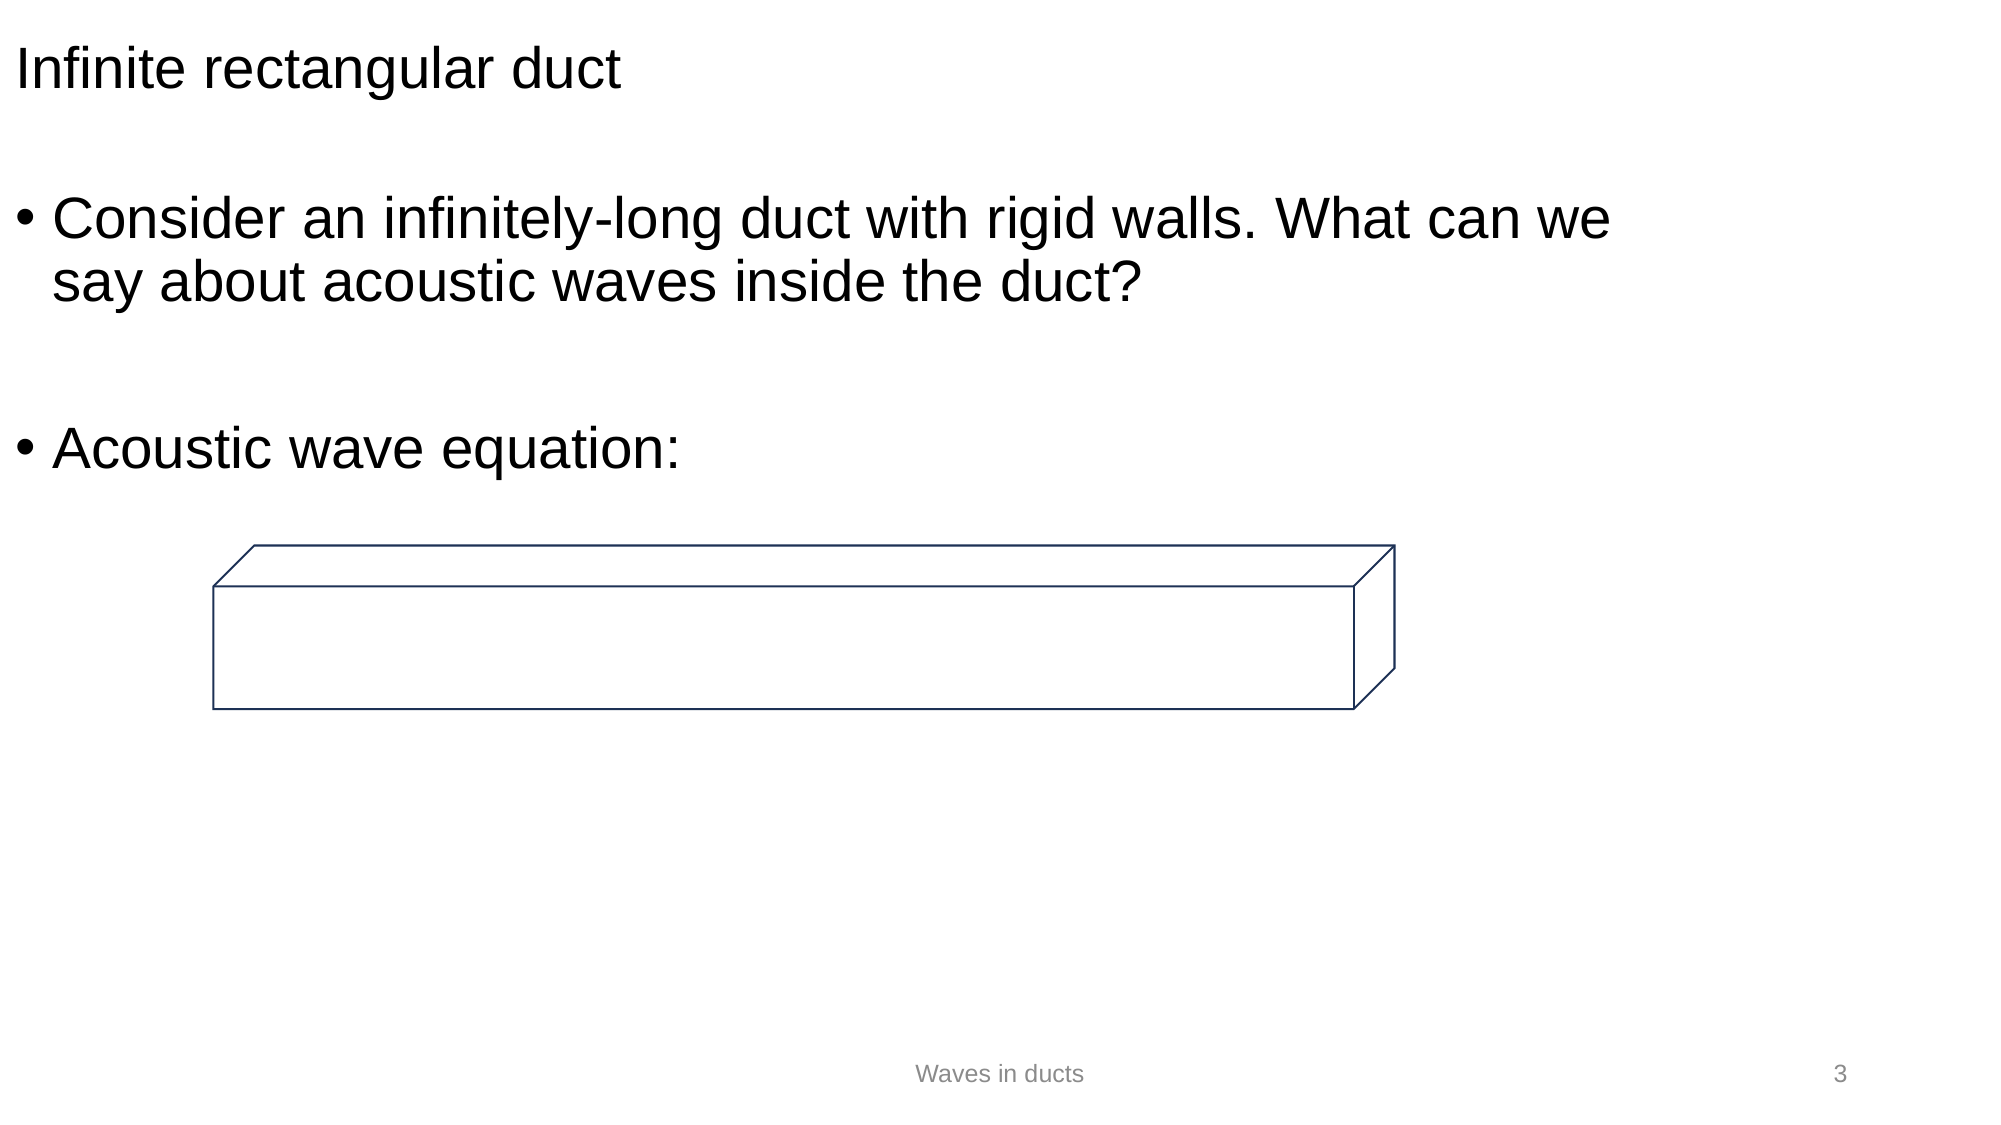

# Infinite rectangular duct
Consider an infinitely-long duct with rigid walls. What can we say about acoustic waves inside the duct?

Acoustic wave equation:

Waves in ducts
3